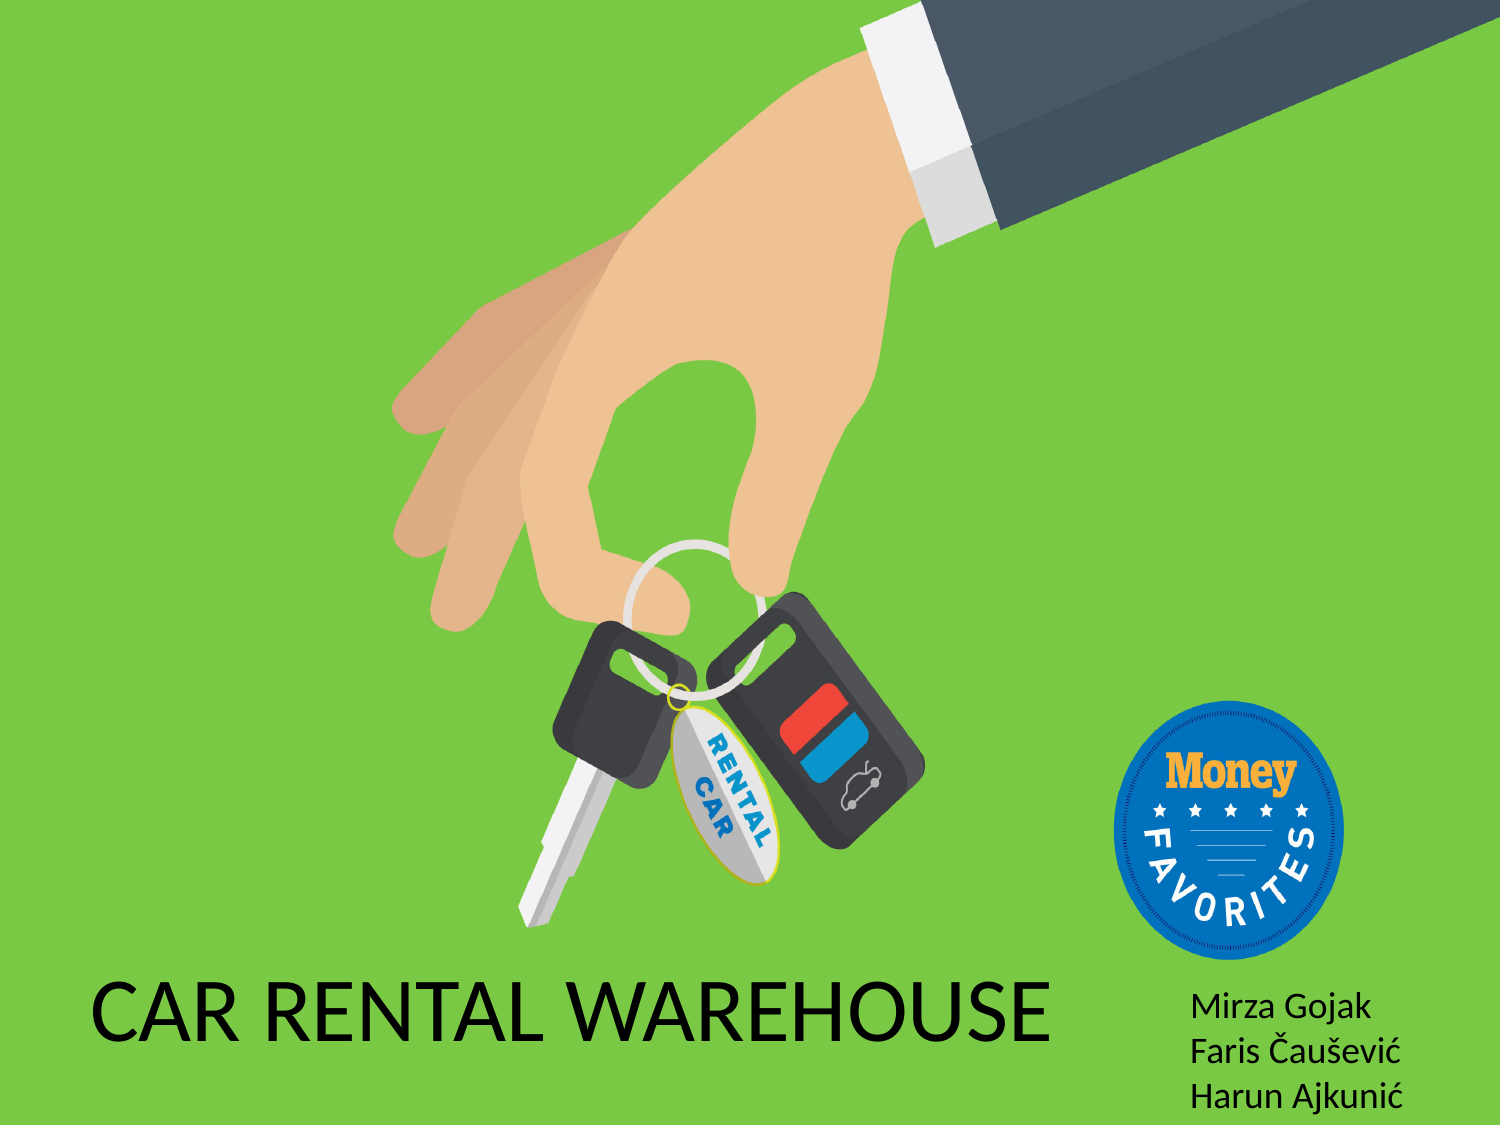

# CAR RENTAL WAREHOUSE
Mirza Gojak
Faris Čaušević
Harun Ajkunić